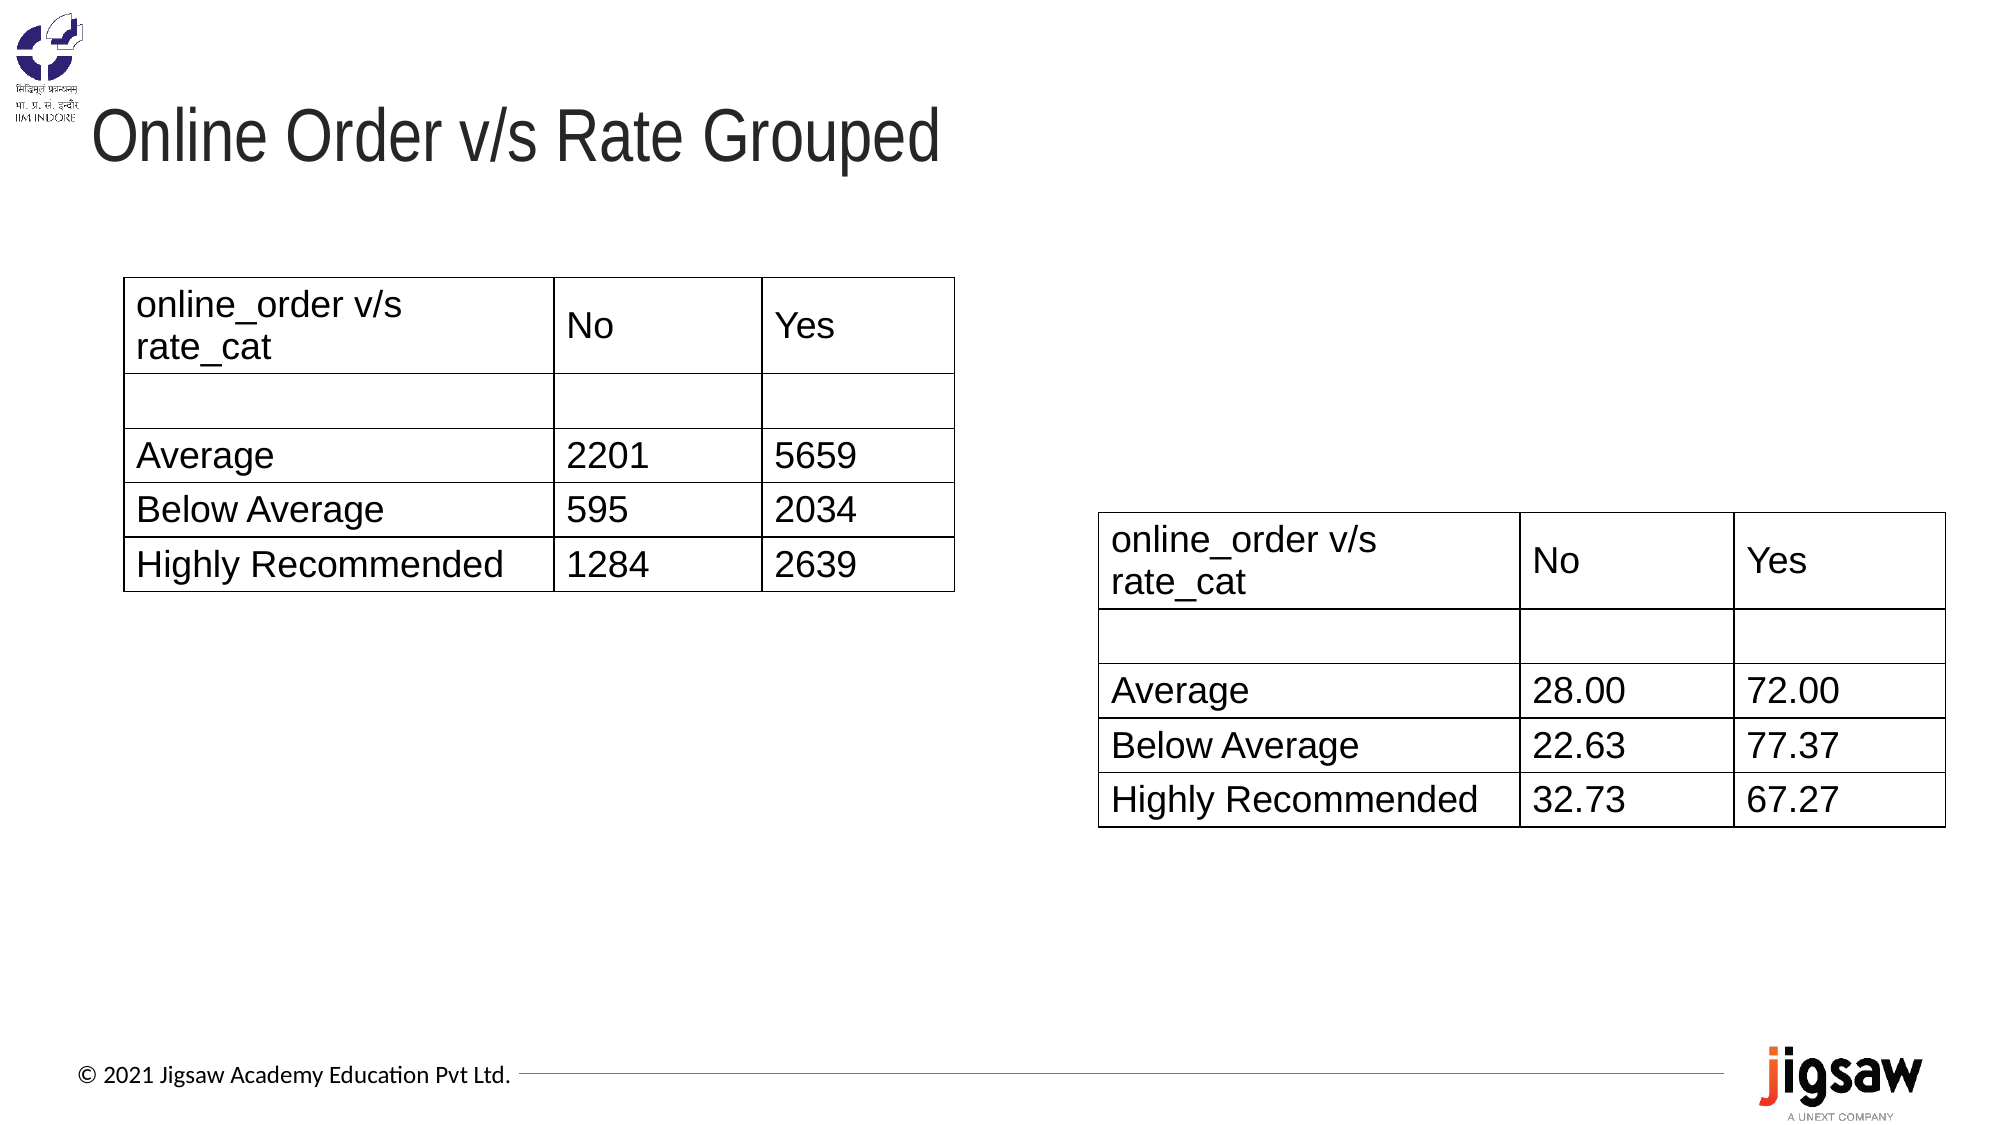

# Online Order v/s Rate Grouped
| online\_order v/s rate\_cat | No | Yes |
| --- | --- | --- |
|  |  |  |
| Average | 2201 | 5659 |
| Below Average | 595 | 2034 |
| Highly Recommended | 1284 | 2639 |
| online\_order v/s rate\_cat | No | Yes |
| --- | --- | --- |
|  |  |  |
| Average | 28.00 | 72.00 |
| Below Average | 22.63 | 77.37 |
| Highly Recommended | 32.73 | 67.27 |